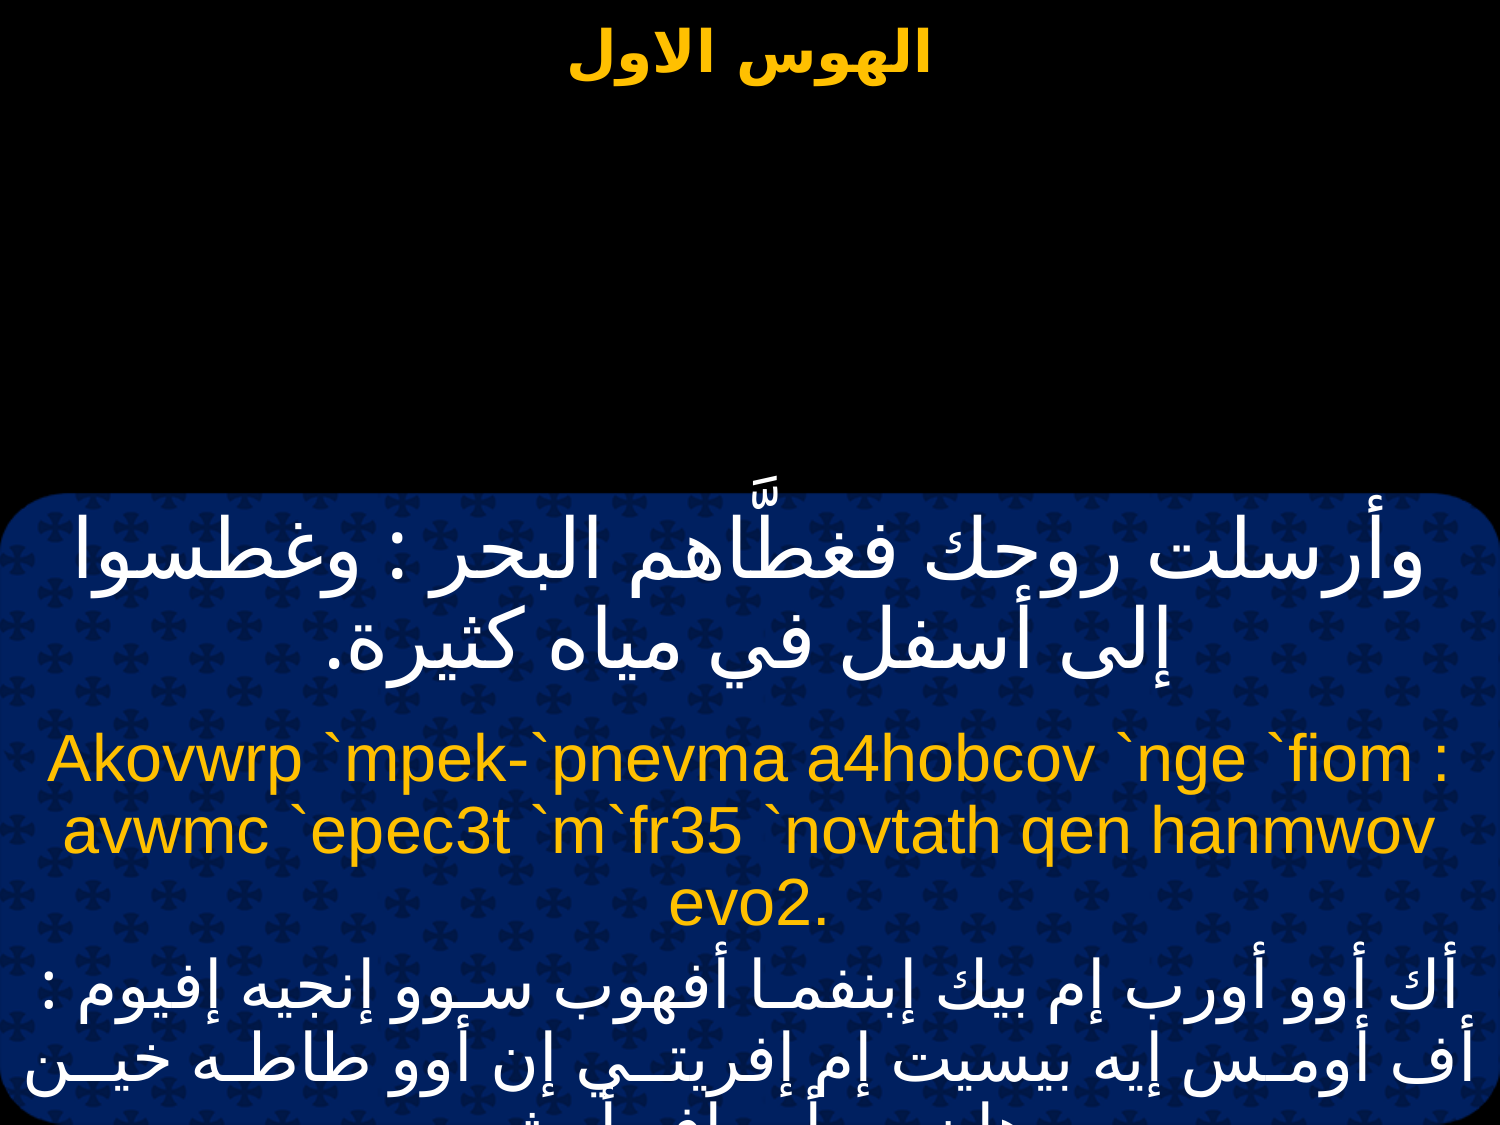

وأرسلت روحك فغطَّاهم البحر : وغطسوا إلى أسفل في مياه كثيرة.
Akovwrp `mpek-`pnevma a4hobcov `nge `fiom : avwmc `epec3t `m`fr35 `novtath qen hanmwov evo2.
أك أوو أورب إم بيك إبنفمـا أفهوب سـوو إنجيه إفيوم : أف أومـس إيه بيسيت إم إفريتــي إن أوو طاطـه خيــن هان مو أوو إف أوش.